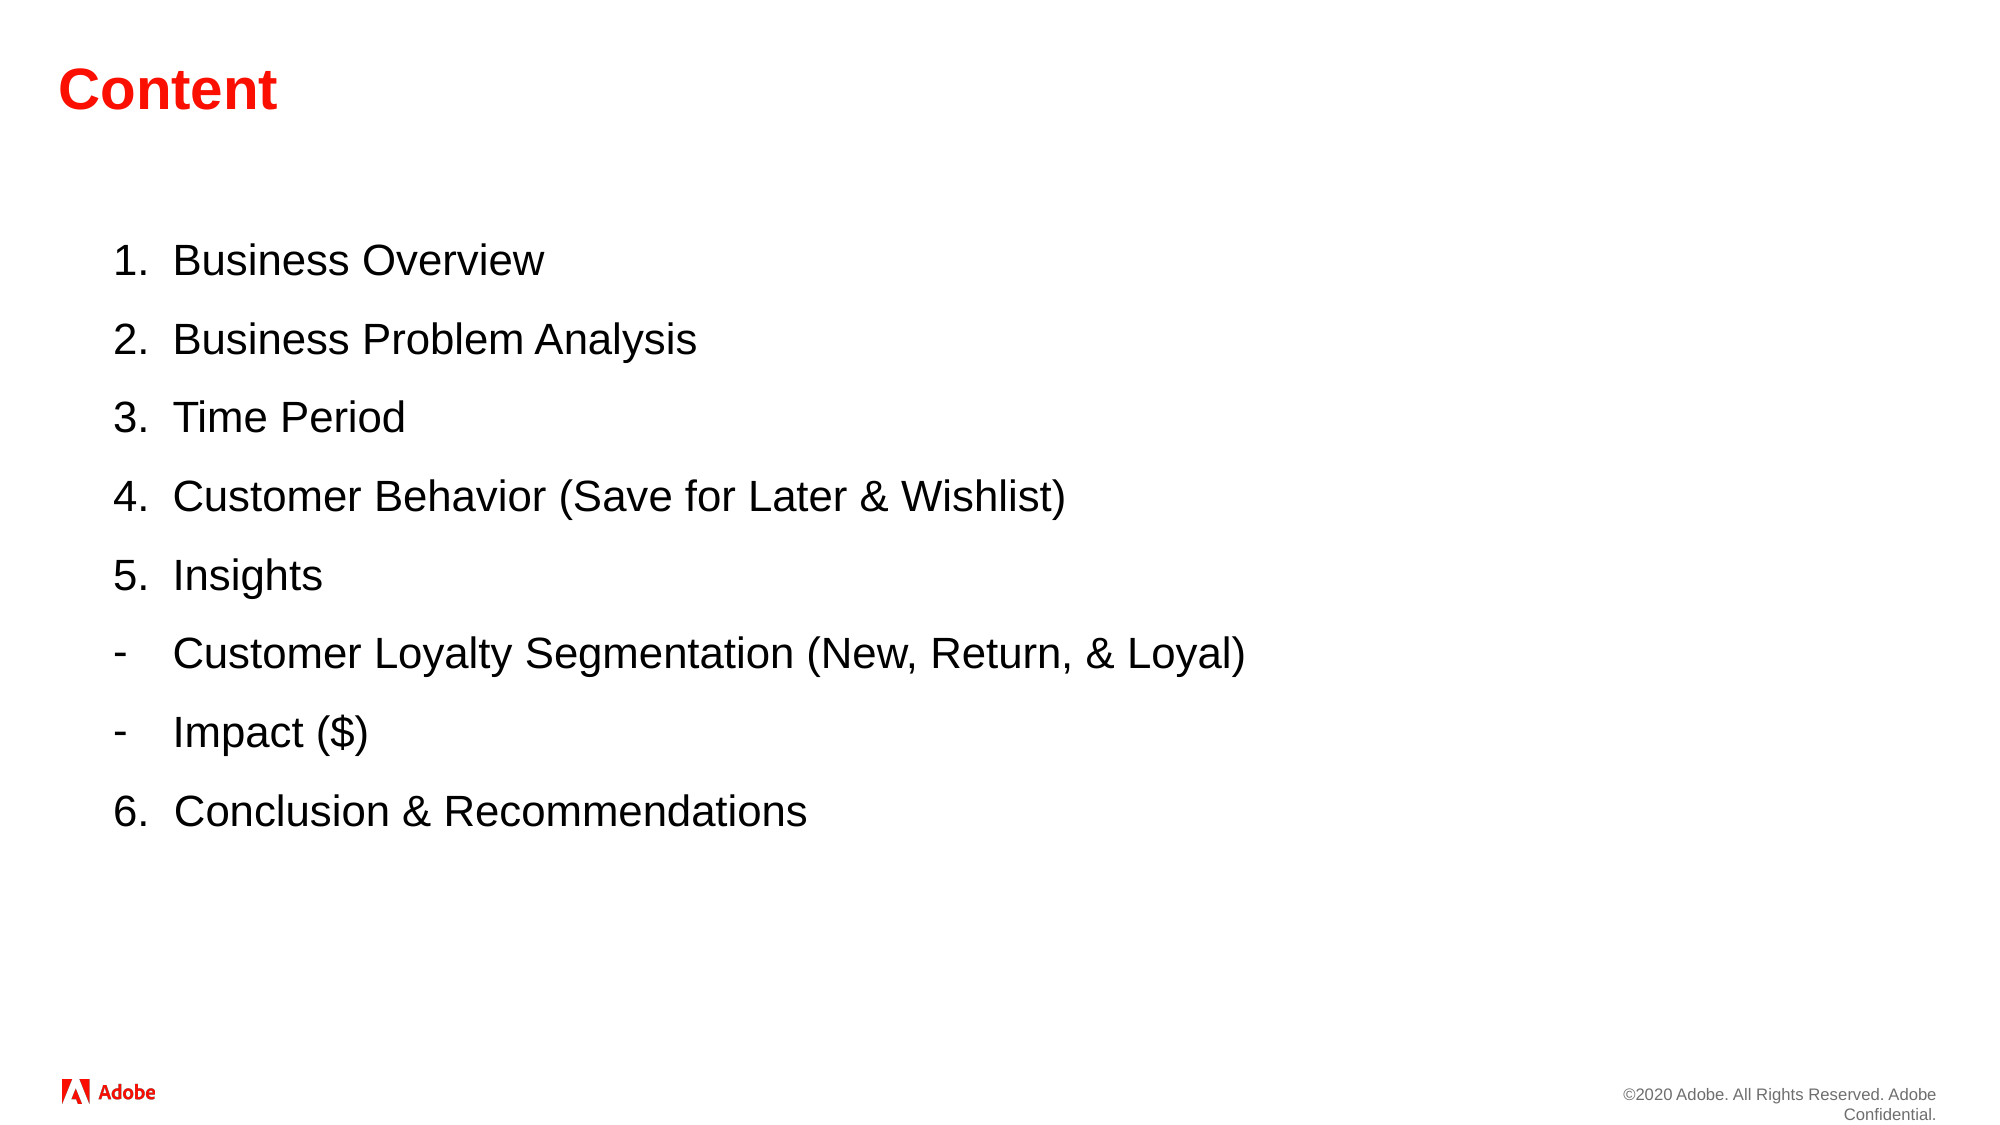

# Content
Business Overview
Business Problem Analysis
Time Period
Customer Behavior (Save for Later & Wishlist)
Insights
Customer Loyalty Segmentation (New, Return, & Loyal)
Impact ($)
6.  Conclusion & Recommendations